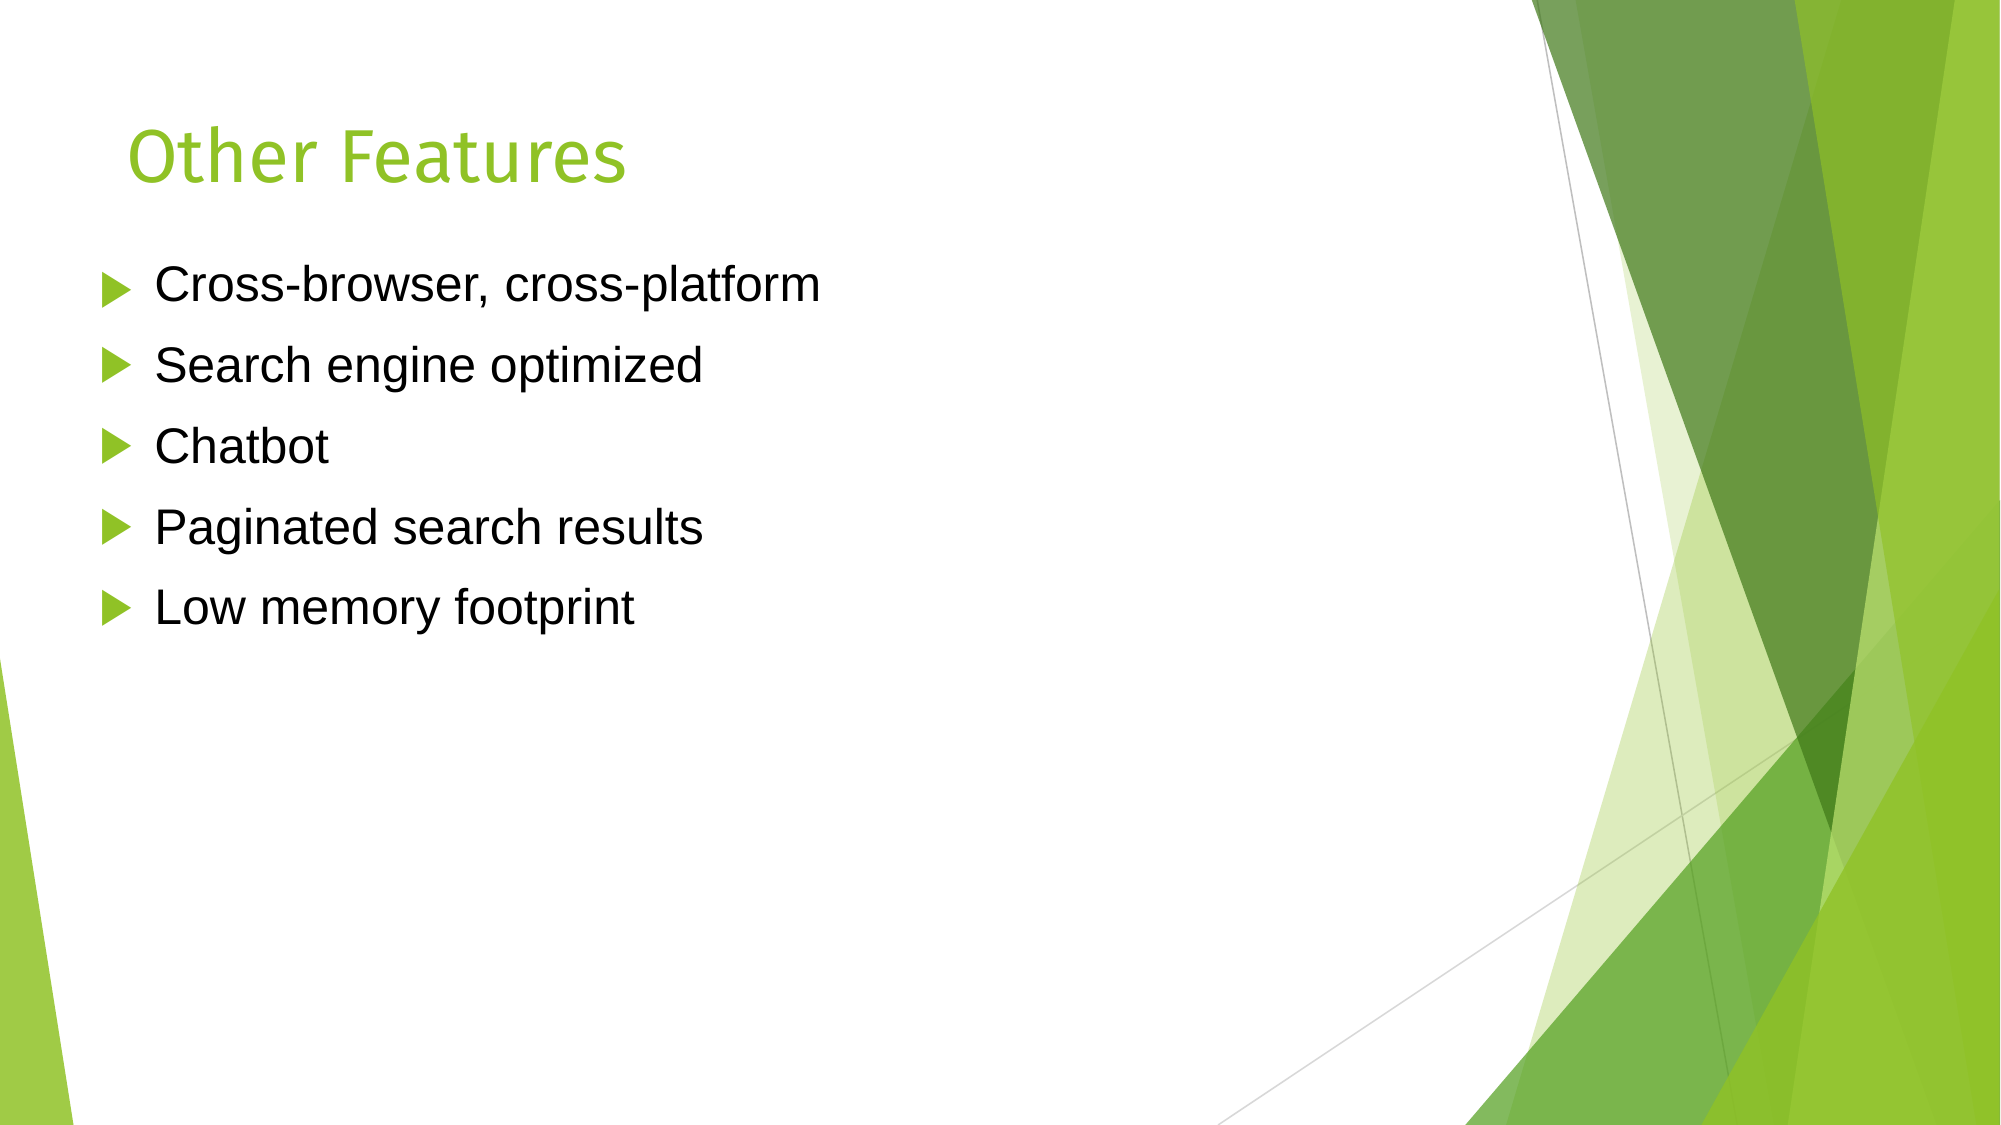

# Other Features
Cross-browser, cross-platform
Search engine optimized
Chatbot
Paginated search results
Low memory footprint